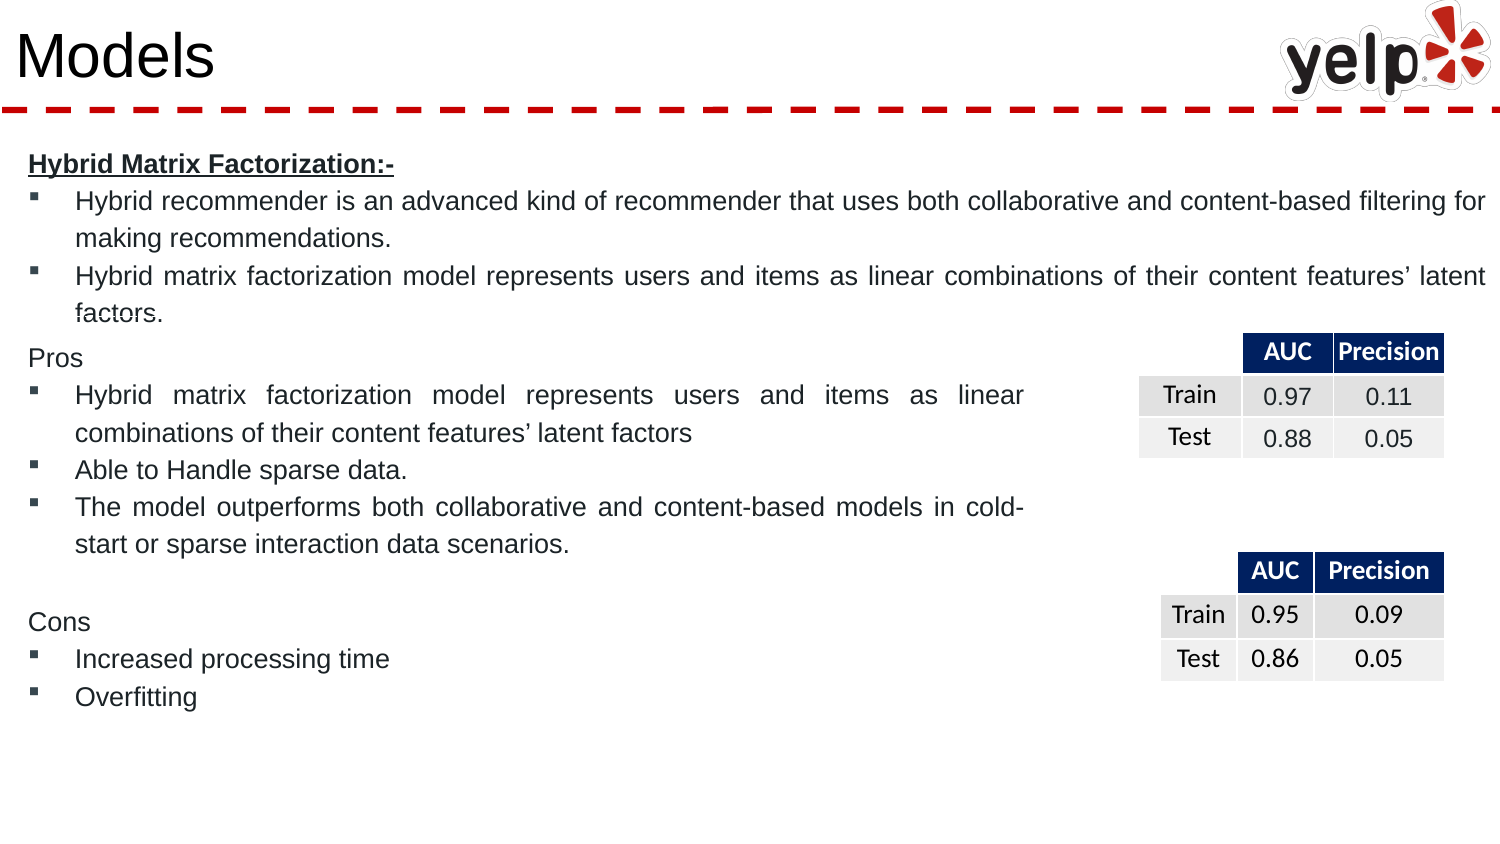

# Models

Hybrid Matrix Factorization:-
Hybrid recommender is an advanced kind of recommender that uses both collaborative and content-based filtering for making recommendations.
Hybrid matrix factorization model represents users and items as linear combinations of their content features’ latent factors.

Pros
Hybrid matrix factorization model represents users and items as linear combinations of their content features’ latent factors
Able to Handle sparse data.
The model outperforms both collaborative and content-based models in cold-start or sparse interaction data scenarios.
|  | AUC | Precision |
| --- | --- | --- |
| Train | 0.97 | 0.11 |
| Test | 0.88 | 0.05 |
|  | AUC | Precision |
| --- | --- | --- |
| Train | 0.95 | 0.09 |
| Test | 0.86 | 0.05 |
Cons
Increased processing time
Overfitting